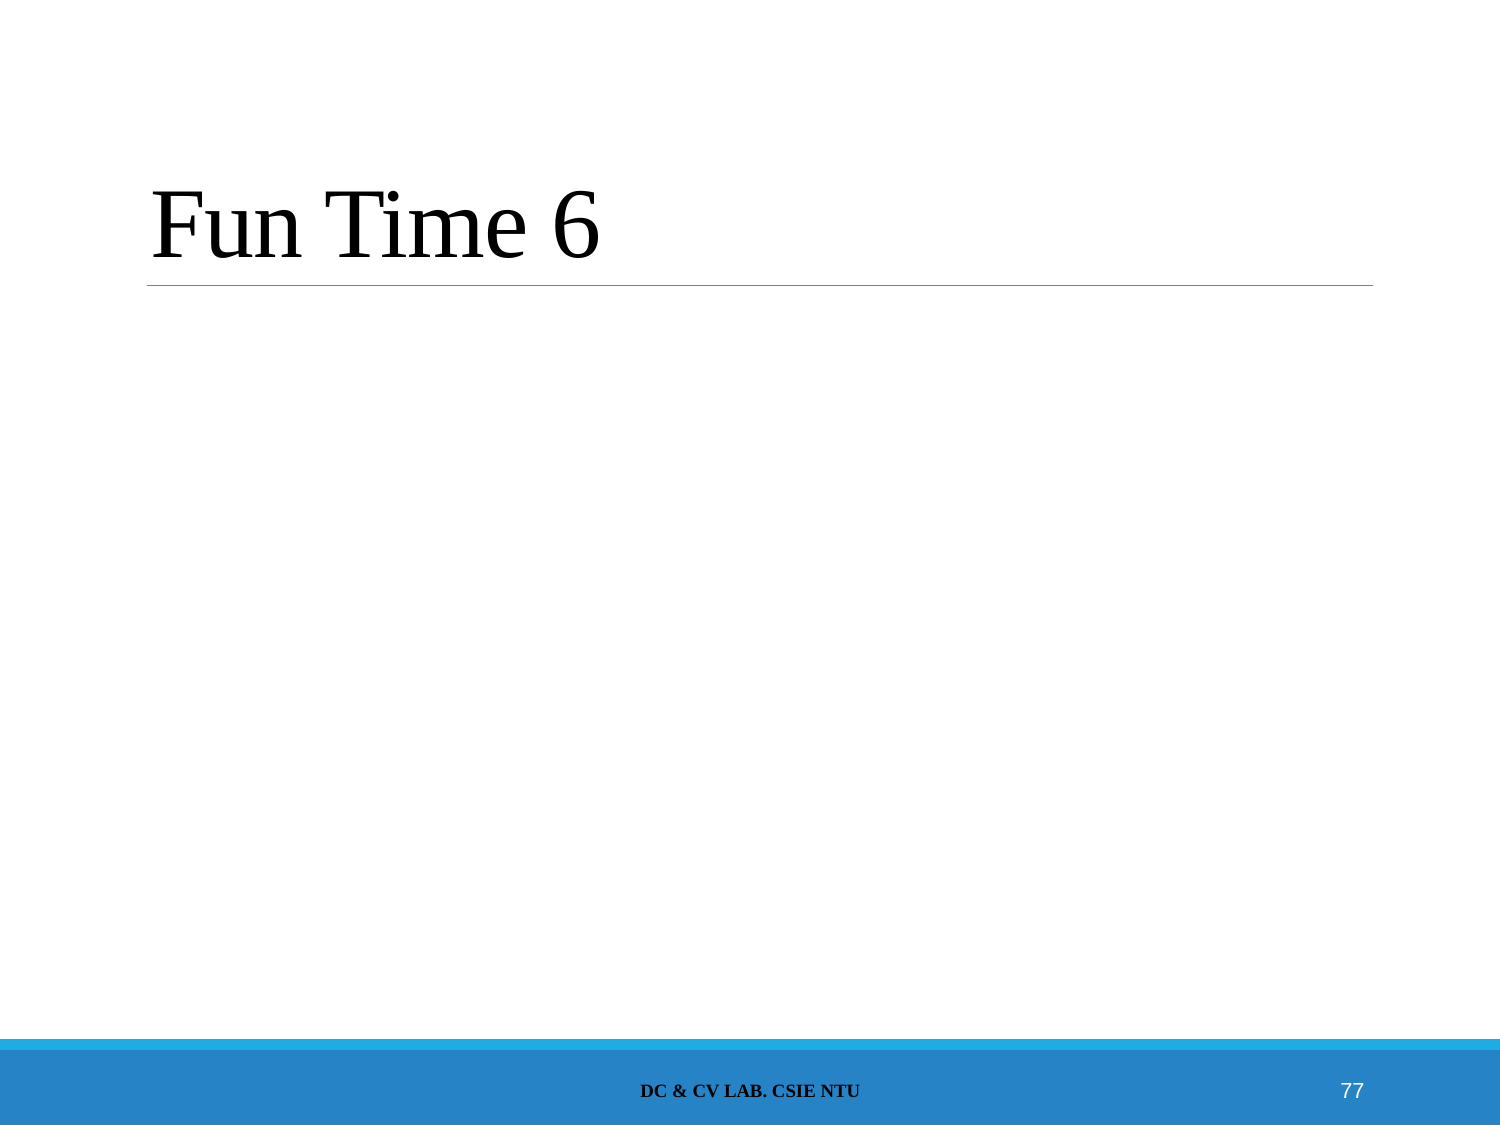

# Fun Time 6
DC & CV Lab. CSIE NTU
77